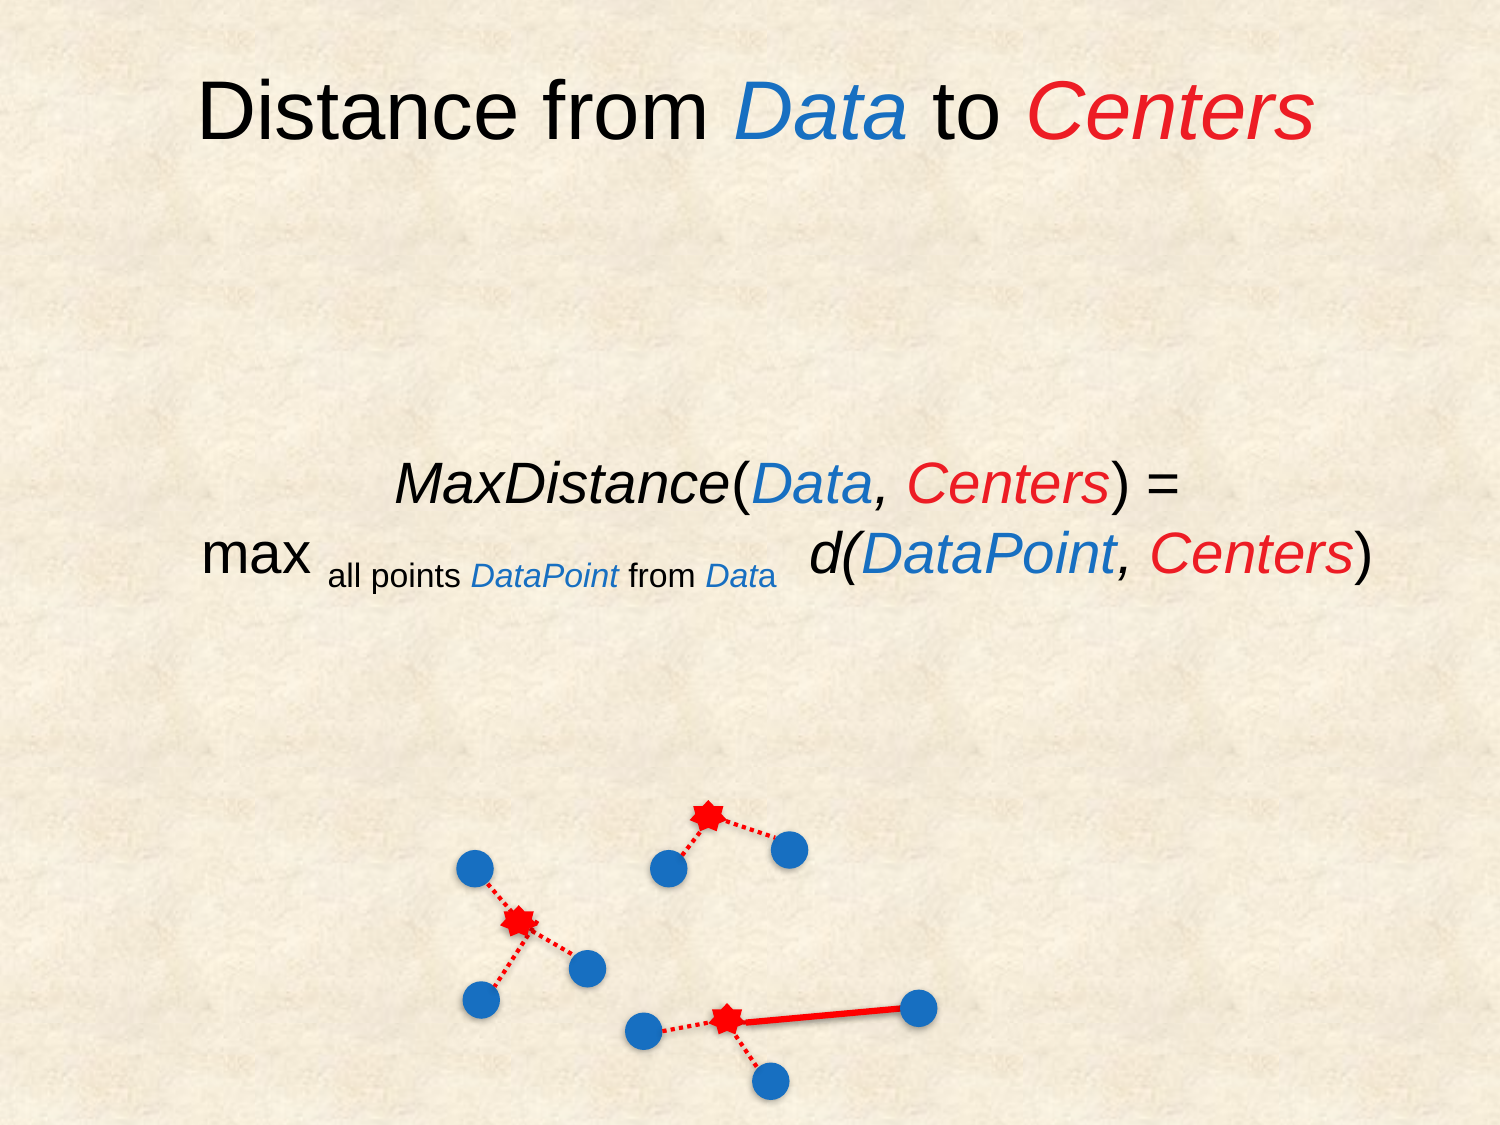

# Distance from Data to Centers
 MaxDistance(Data, Centers) =
max all points DataPoint from Data  d(DataPoint, Centers)